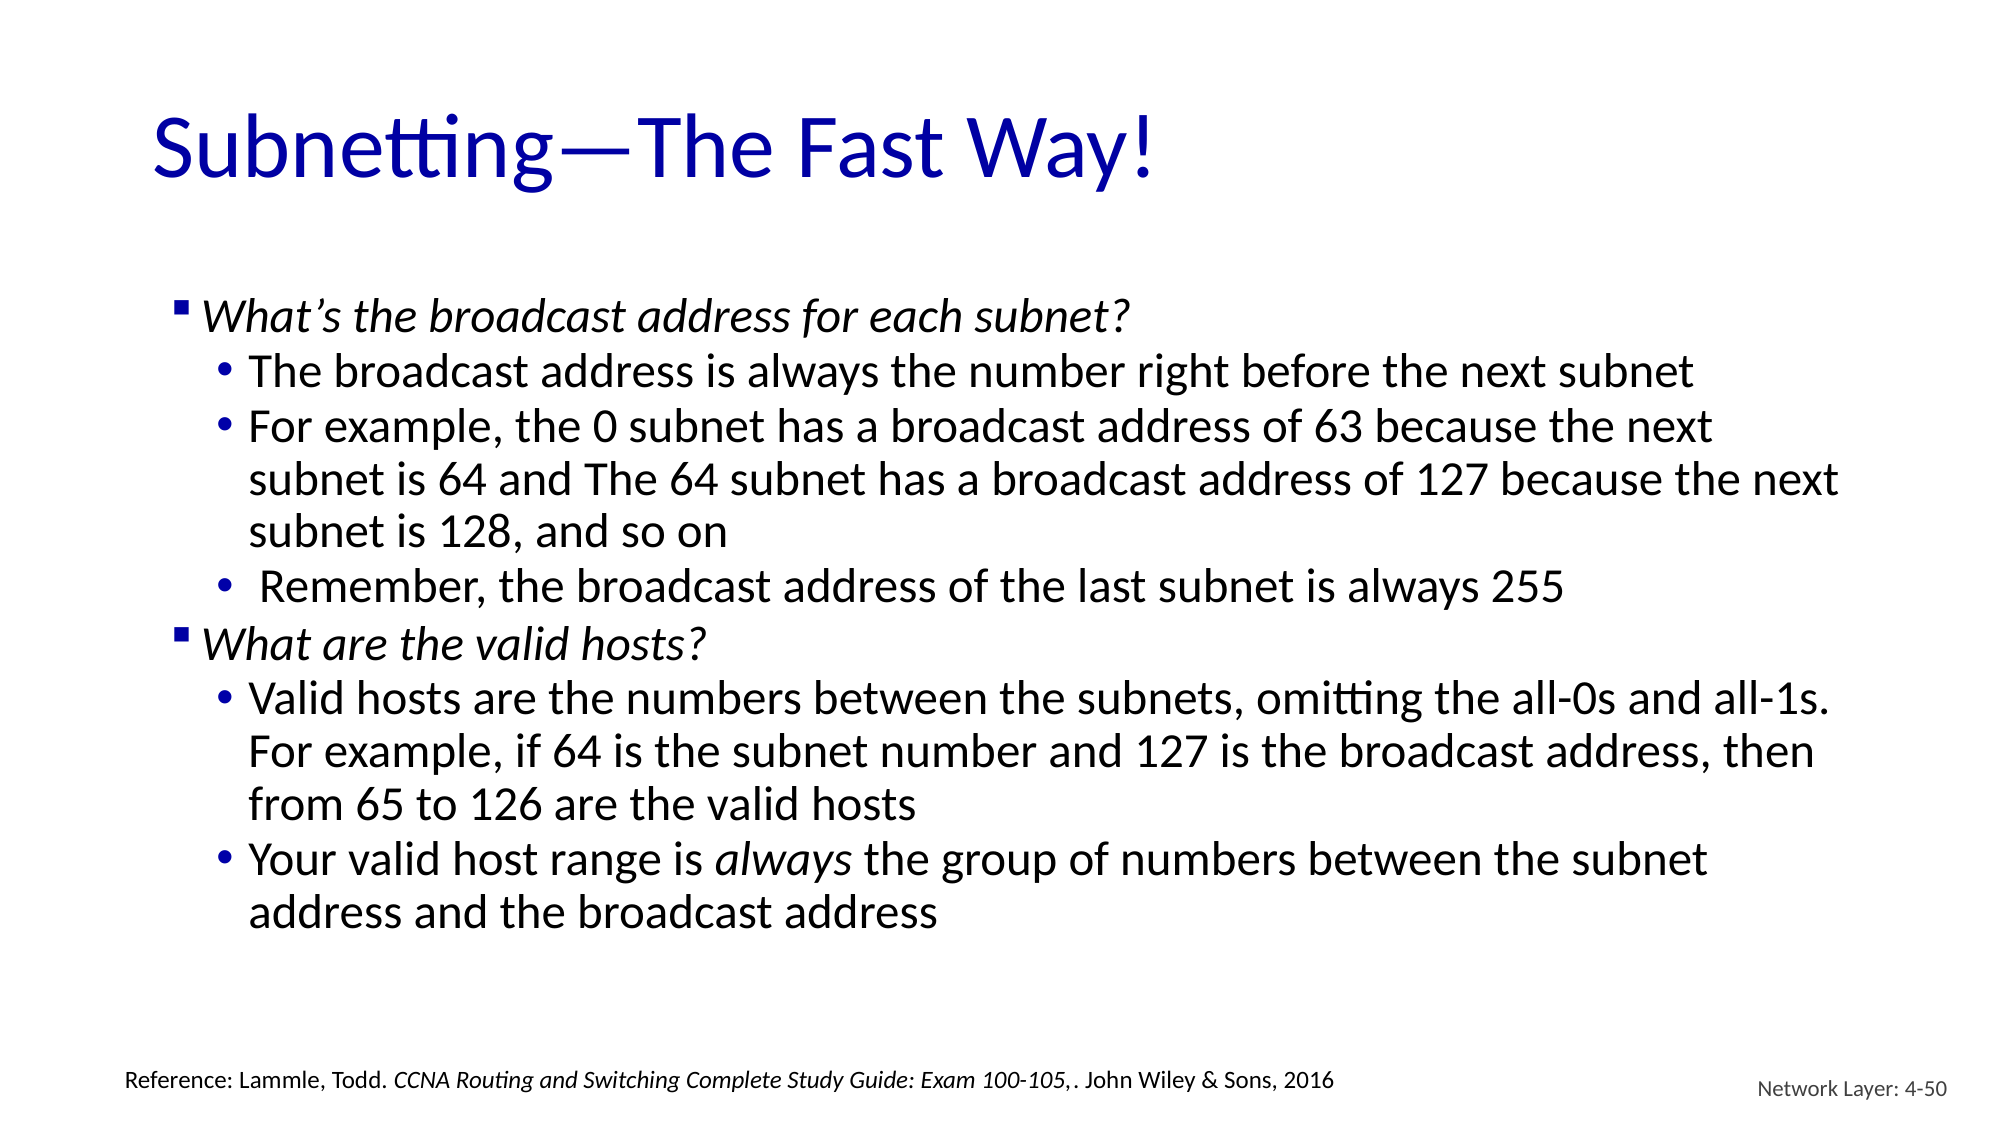

# Subnetting—The Fast Way!
What’s the broadcast address for each subnet?
The broadcast address is always the number right before the next subnet
For example, the 0 subnet has a broadcast address of 63 because the next subnet is 64 and The 64 subnet has a broadcast address of 127 because the next subnet is 128, and so on
 Remember, the broadcast address of the last subnet is always 255
What are the valid hosts?
Valid hosts are the numbers between the subnets, omitting the all-0s and all-1s. For example, if 64 is the subnet number and 127 is the broadcast address, then from 65 to 126 are the valid hosts
Your valid host range is always the group of numbers between the subnet address and the broadcast address

Reference: Lammle, Todd. CCNA Routing and Switching Complete Study Guide: Exam 100-105,. John Wiley & Sons, 2016
Network Layer: 4-50